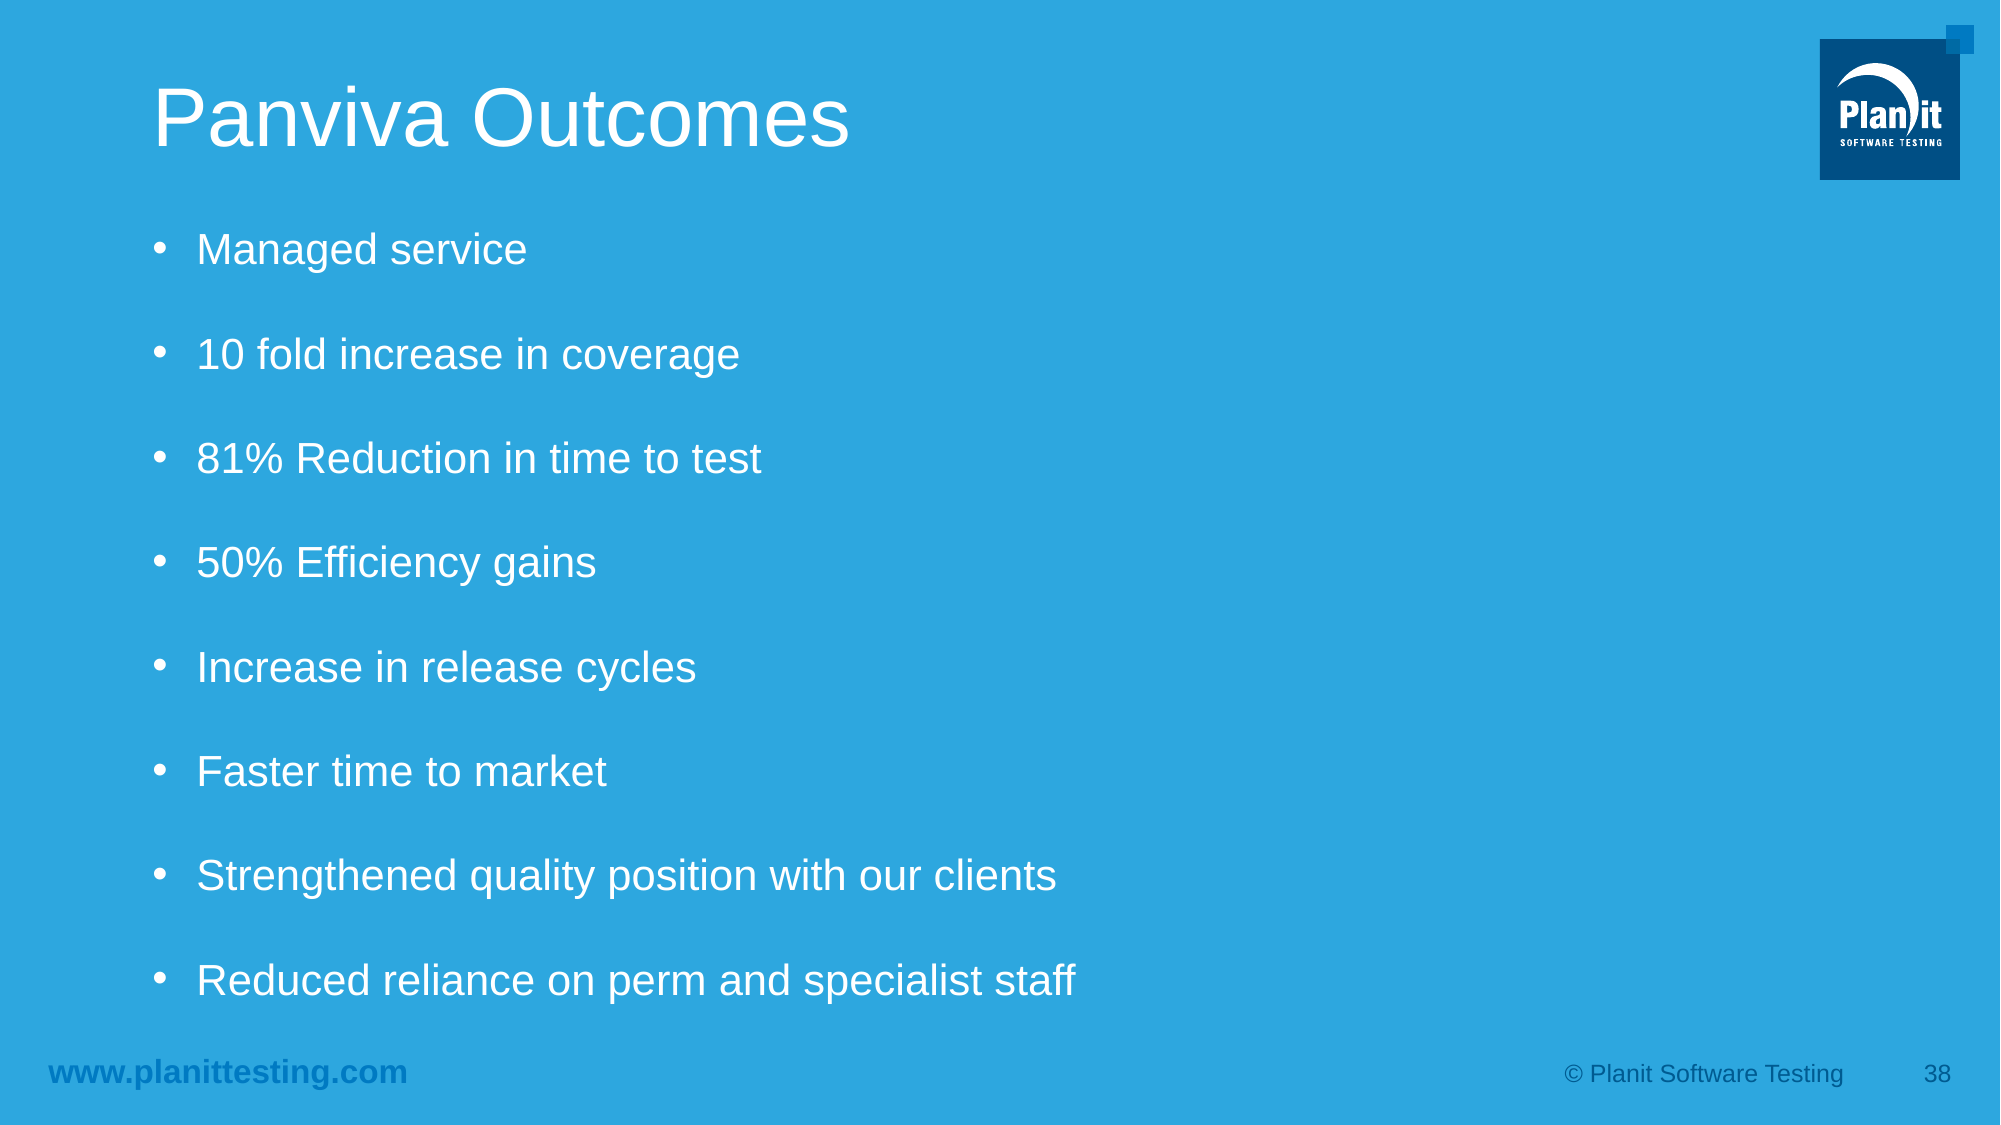

# Panviva Outcomes
Managed service

10 fold increase in coverage

81% Reduction in time to test

50% Efficiency gains

Increase in release cycles

Faster time to market

Strengthened quality position with our clients

Reduced reliance on perm and specialist staff

© Planit Software Testing
38